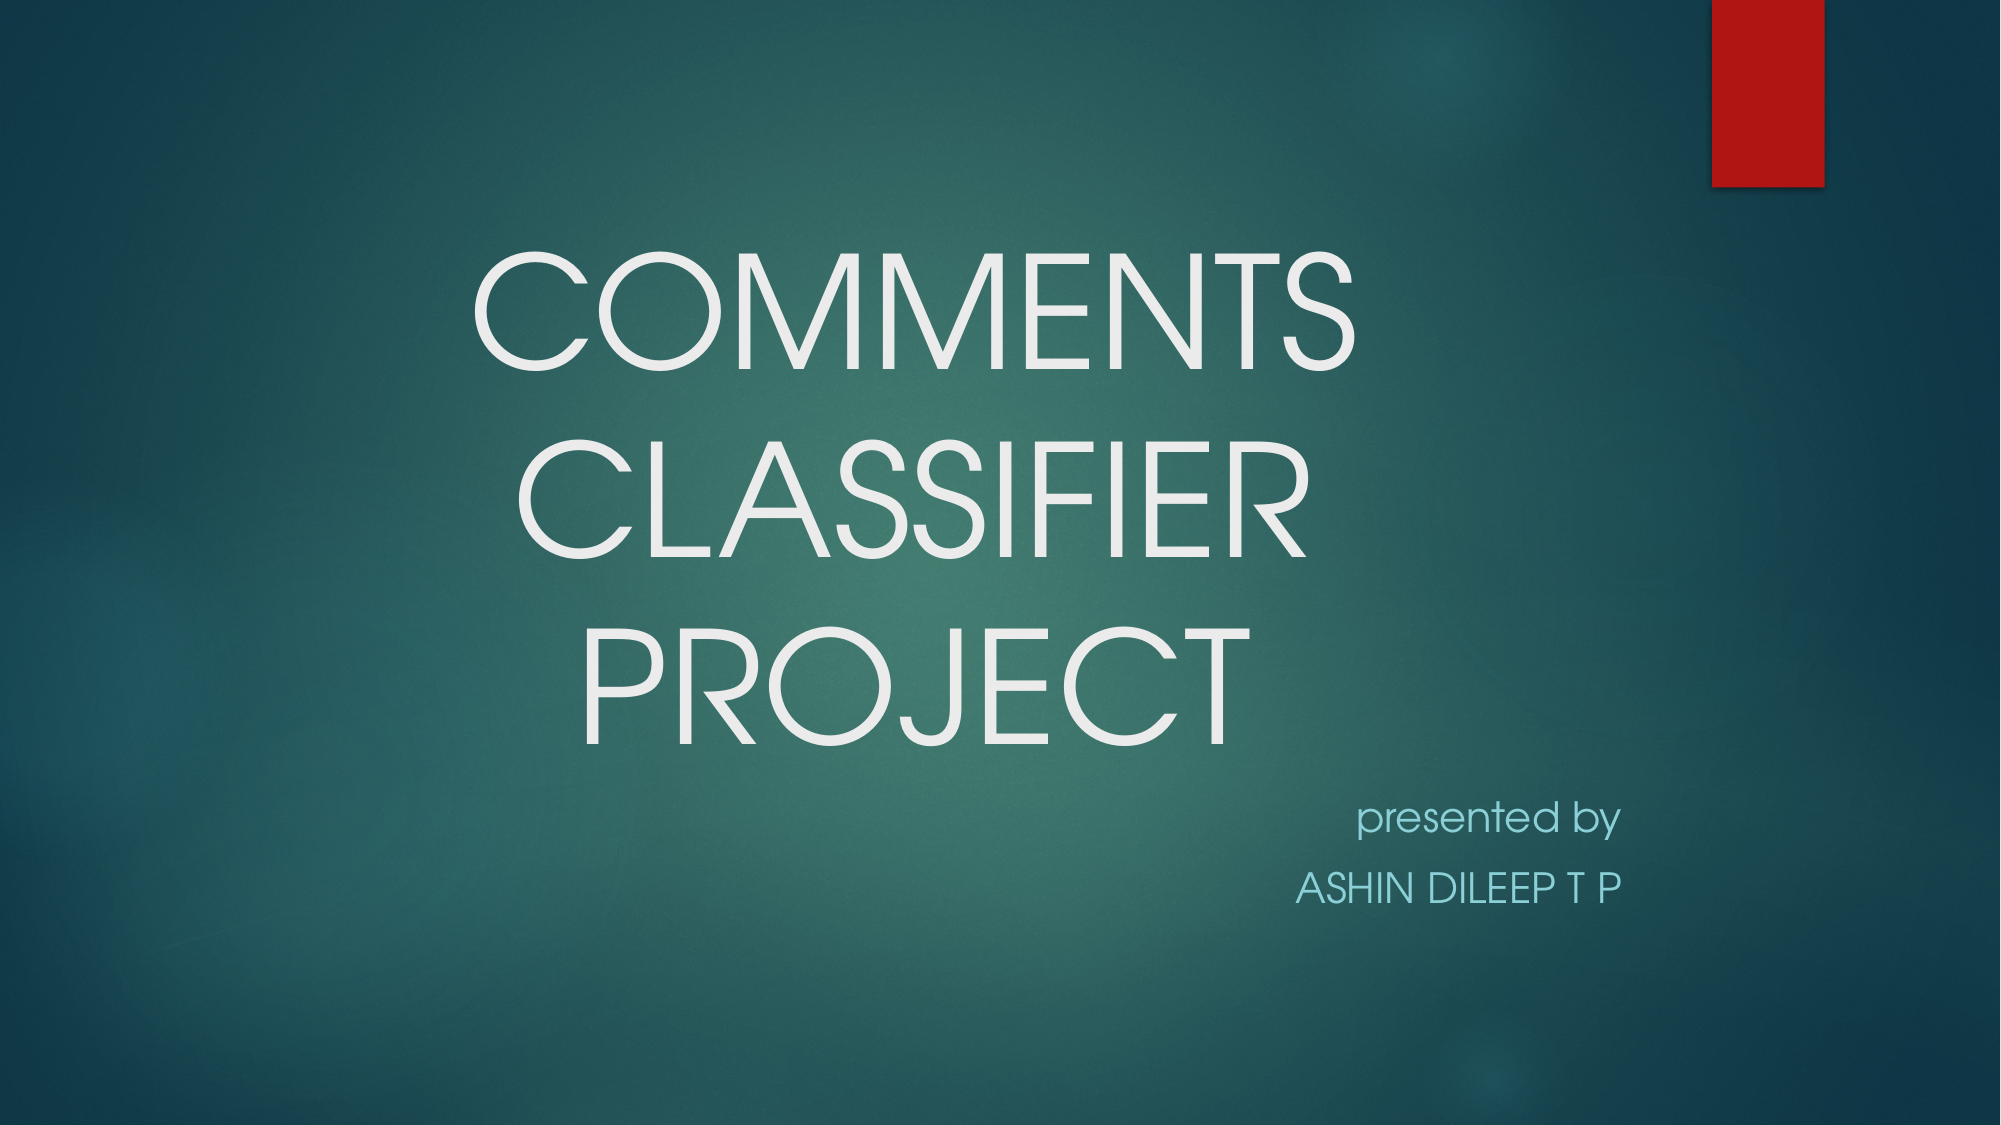

# COMMENTS CLASSIFIER PROJECT
presented by
Ashin Dileep t p